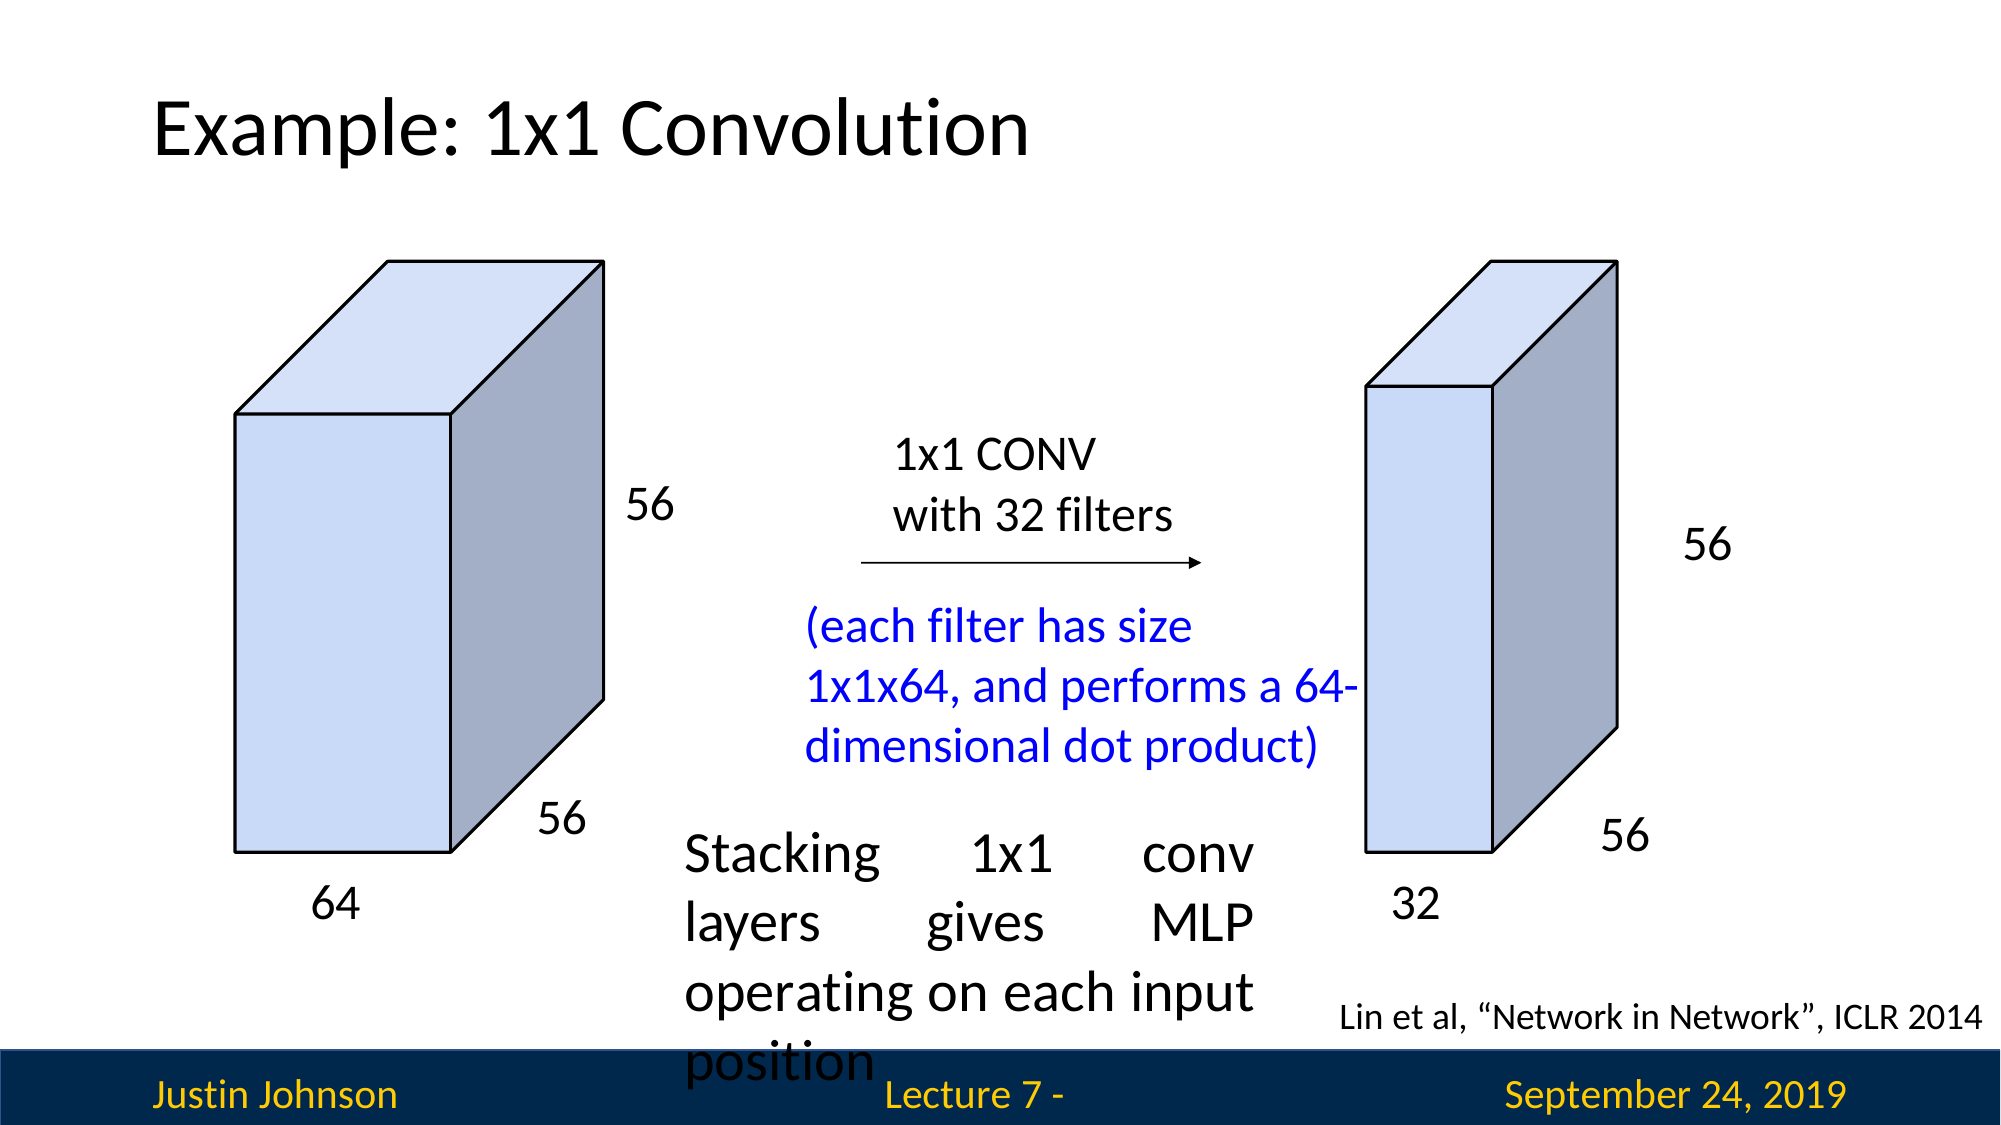

# Example: 1x1 Convolution

1x1 CONV
with 32 filters
56
56

(each filter has size 1x1x64, and performs a 64- dimensional dot product)
56
56
Stacking 1x1 conv layers gives MLP operating on each input position
64
32
Lin et al, “Network in Network”, ICLR 2014
Justin Johnson
September 24, 2019
Lecture 7 - 126